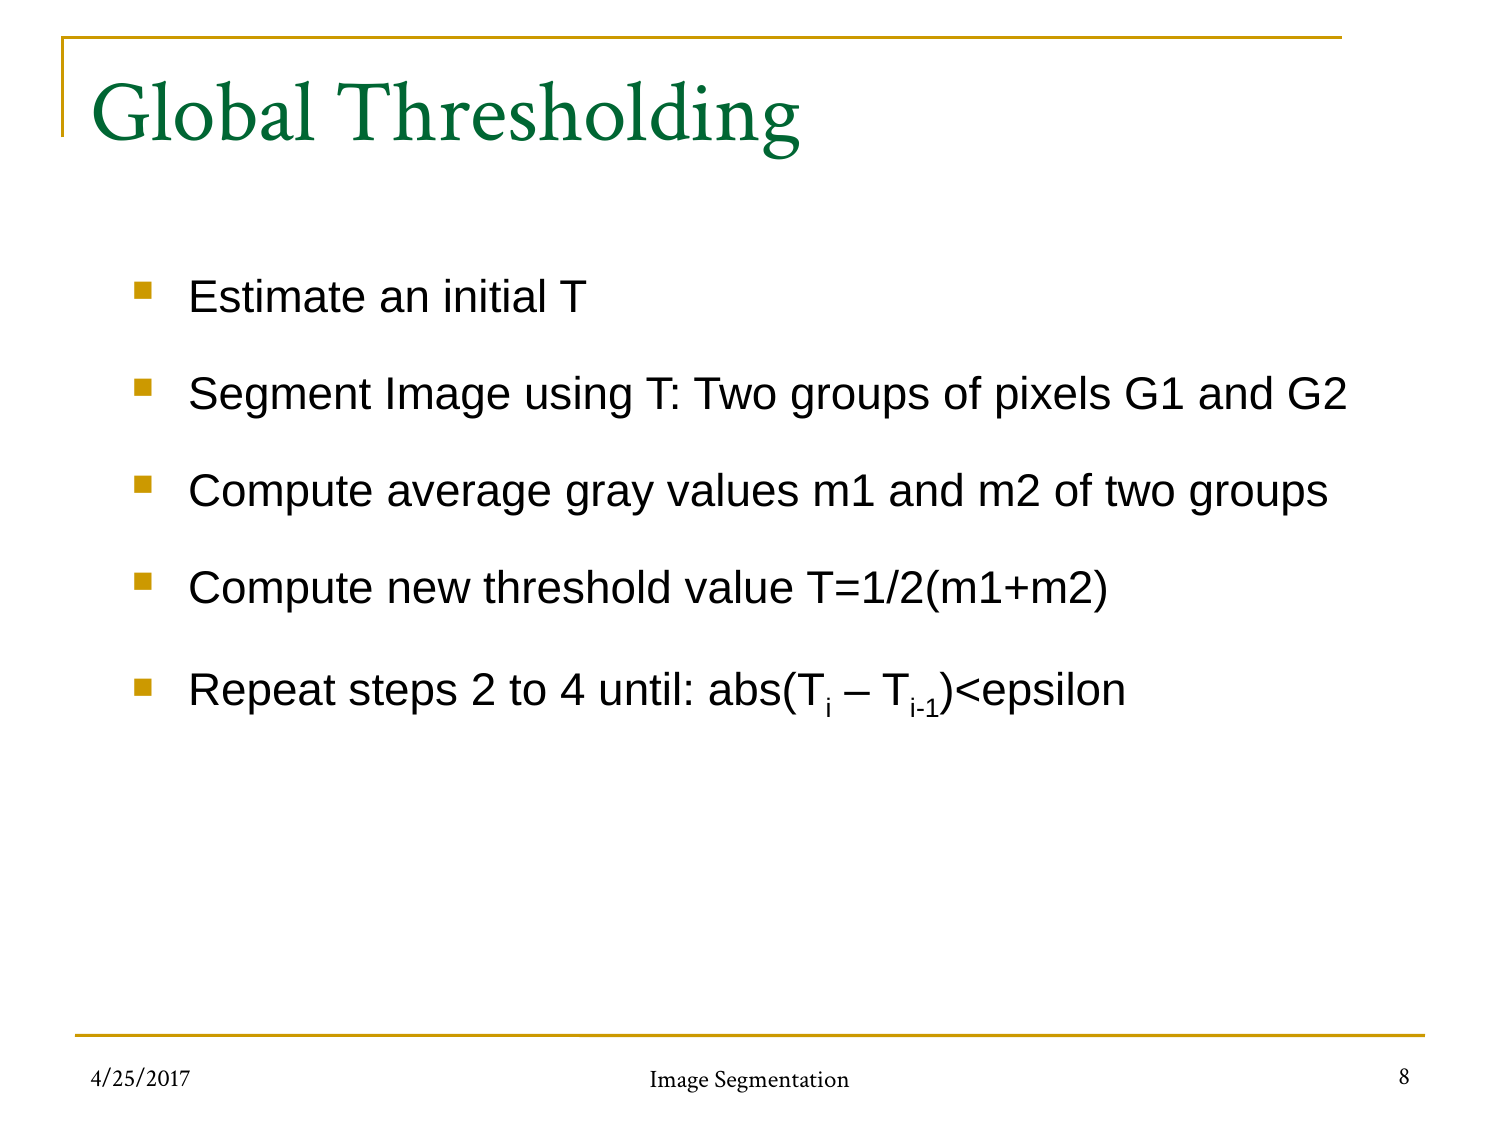

# Global Thresholding
Estimate an initial T
Segment Image using T: Two groups of pixels G1 and G2
Compute average gray values m1 and m2 of two groups
Compute new threshold value T=1/2(m1+m2)
Repeat steps 2 to 4 until: abs(Ti – Ti-1)<epsilon

4/25/2017
8
Image Segmentation